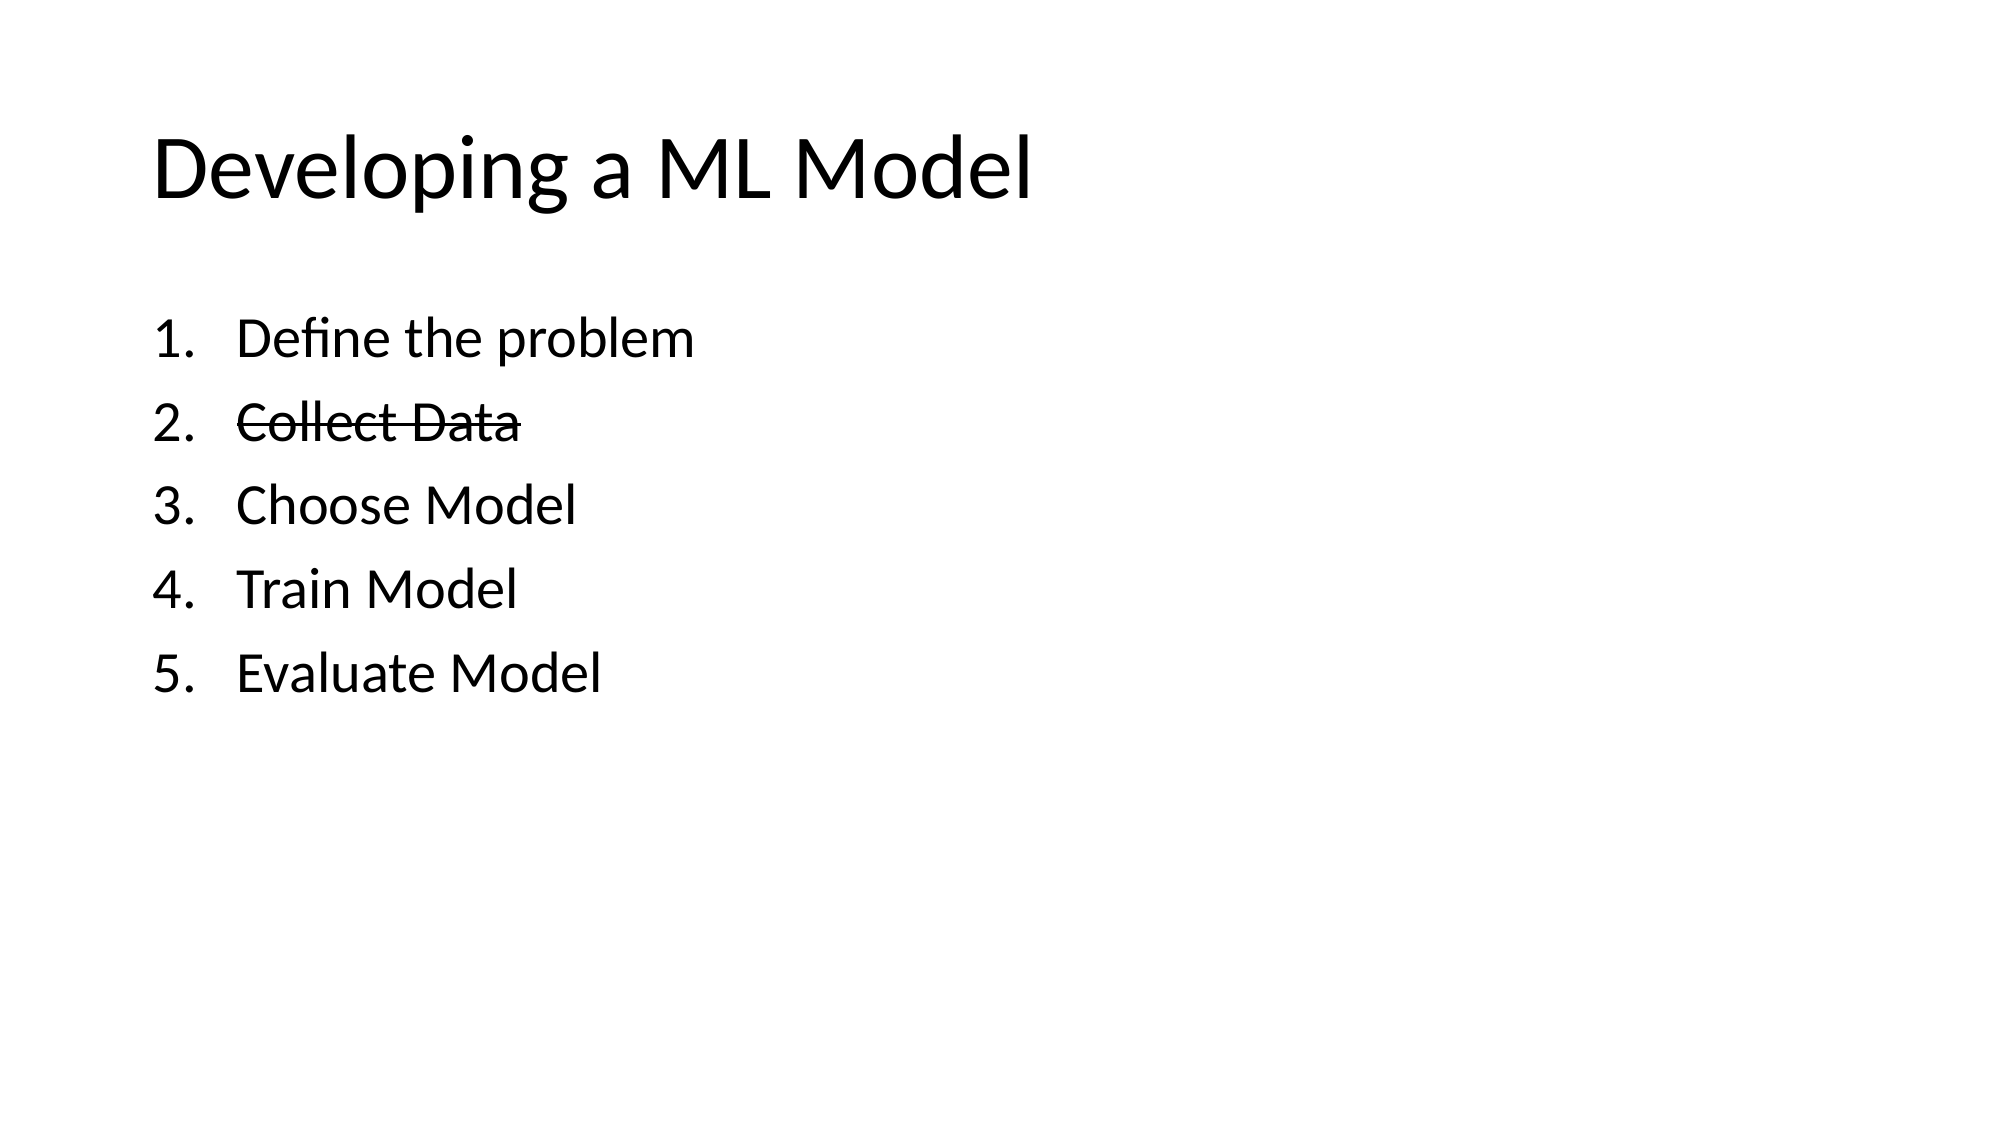

# Developing a ML Model
Define the problem
Collect Data
Choose Model
Train Model
Evaluate Model